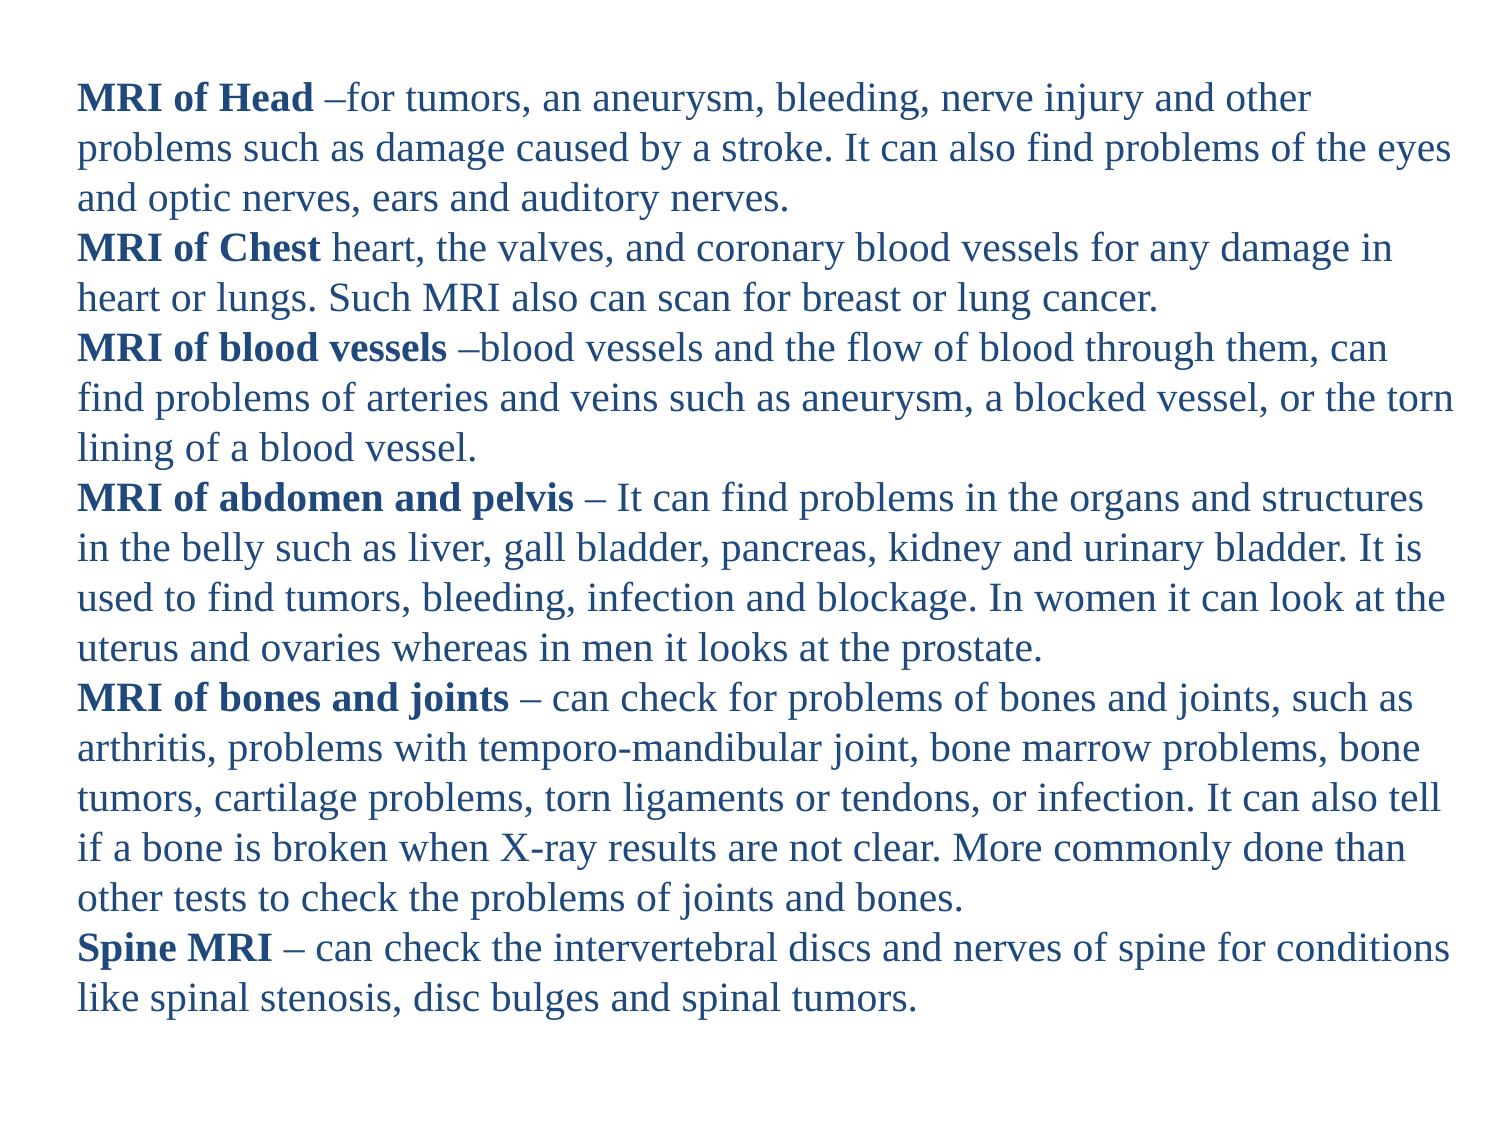

MRI of Head –for tumors, an aneurysm, bleeding, nerve injury and other problems such as damage caused by a stroke. It can also find problems of the eyes and optic nerves, ears and auditory nerves.
MRI of Chest heart, the valves, and coronary blood vessels for any damage in heart or lungs. Such MRI also can scan for breast or lung cancer.
MRI of blood vessels –blood vessels and the flow of blood through them, can find problems of arteries and veins such as aneurysm, a blocked vessel, or the torn lining of a blood vessel.
MRI of abdomen and pelvis – It can find problems in the organs and structures in the belly such as liver, gall bladder, pancreas, kidney and urinary bladder. It is used to find tumors, bleeding, infection and blockage. In women it can look at the uterus and ovaries whereas in men it looks at the prostate.
MRI of bones and joints – can check for problems of bones and joints, such as arthritis, problems with temporo-mandibular joint, bone marrow problems, bone tumors, cartilage problems, torn ligaments or tendons, or infection. It can also tell if a bone is broken when X-ray results are not clear. More commonly done than other tests to check the problems of joints and bones.
Spine MRI – can check the intervertebral discs and nerves of spine for conditions like spinal stenosis, disc bulges and spinal tumors.